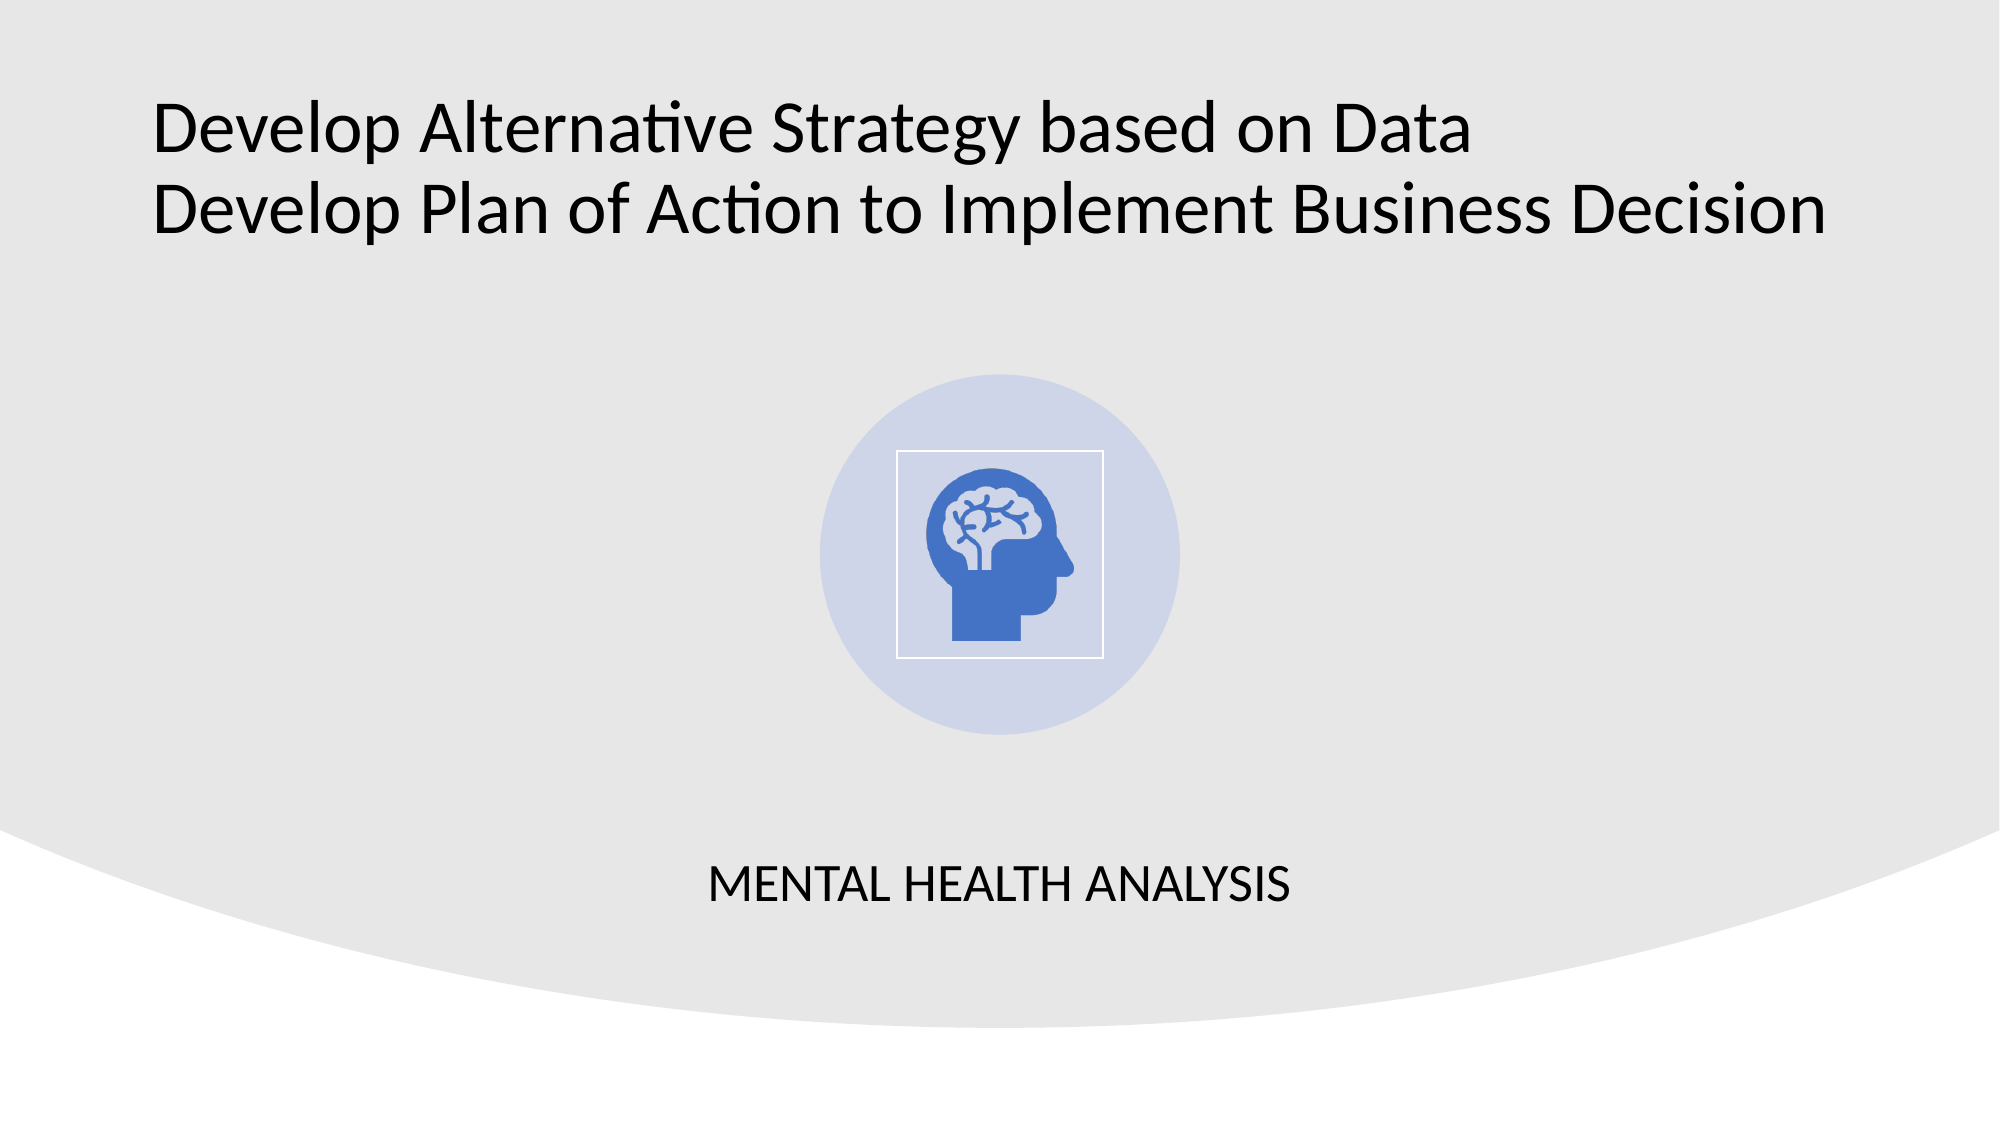

# Develop Alternative Strategy based on Data Develop Plan of Action to Implement Business Decision
Mental Health Analysis